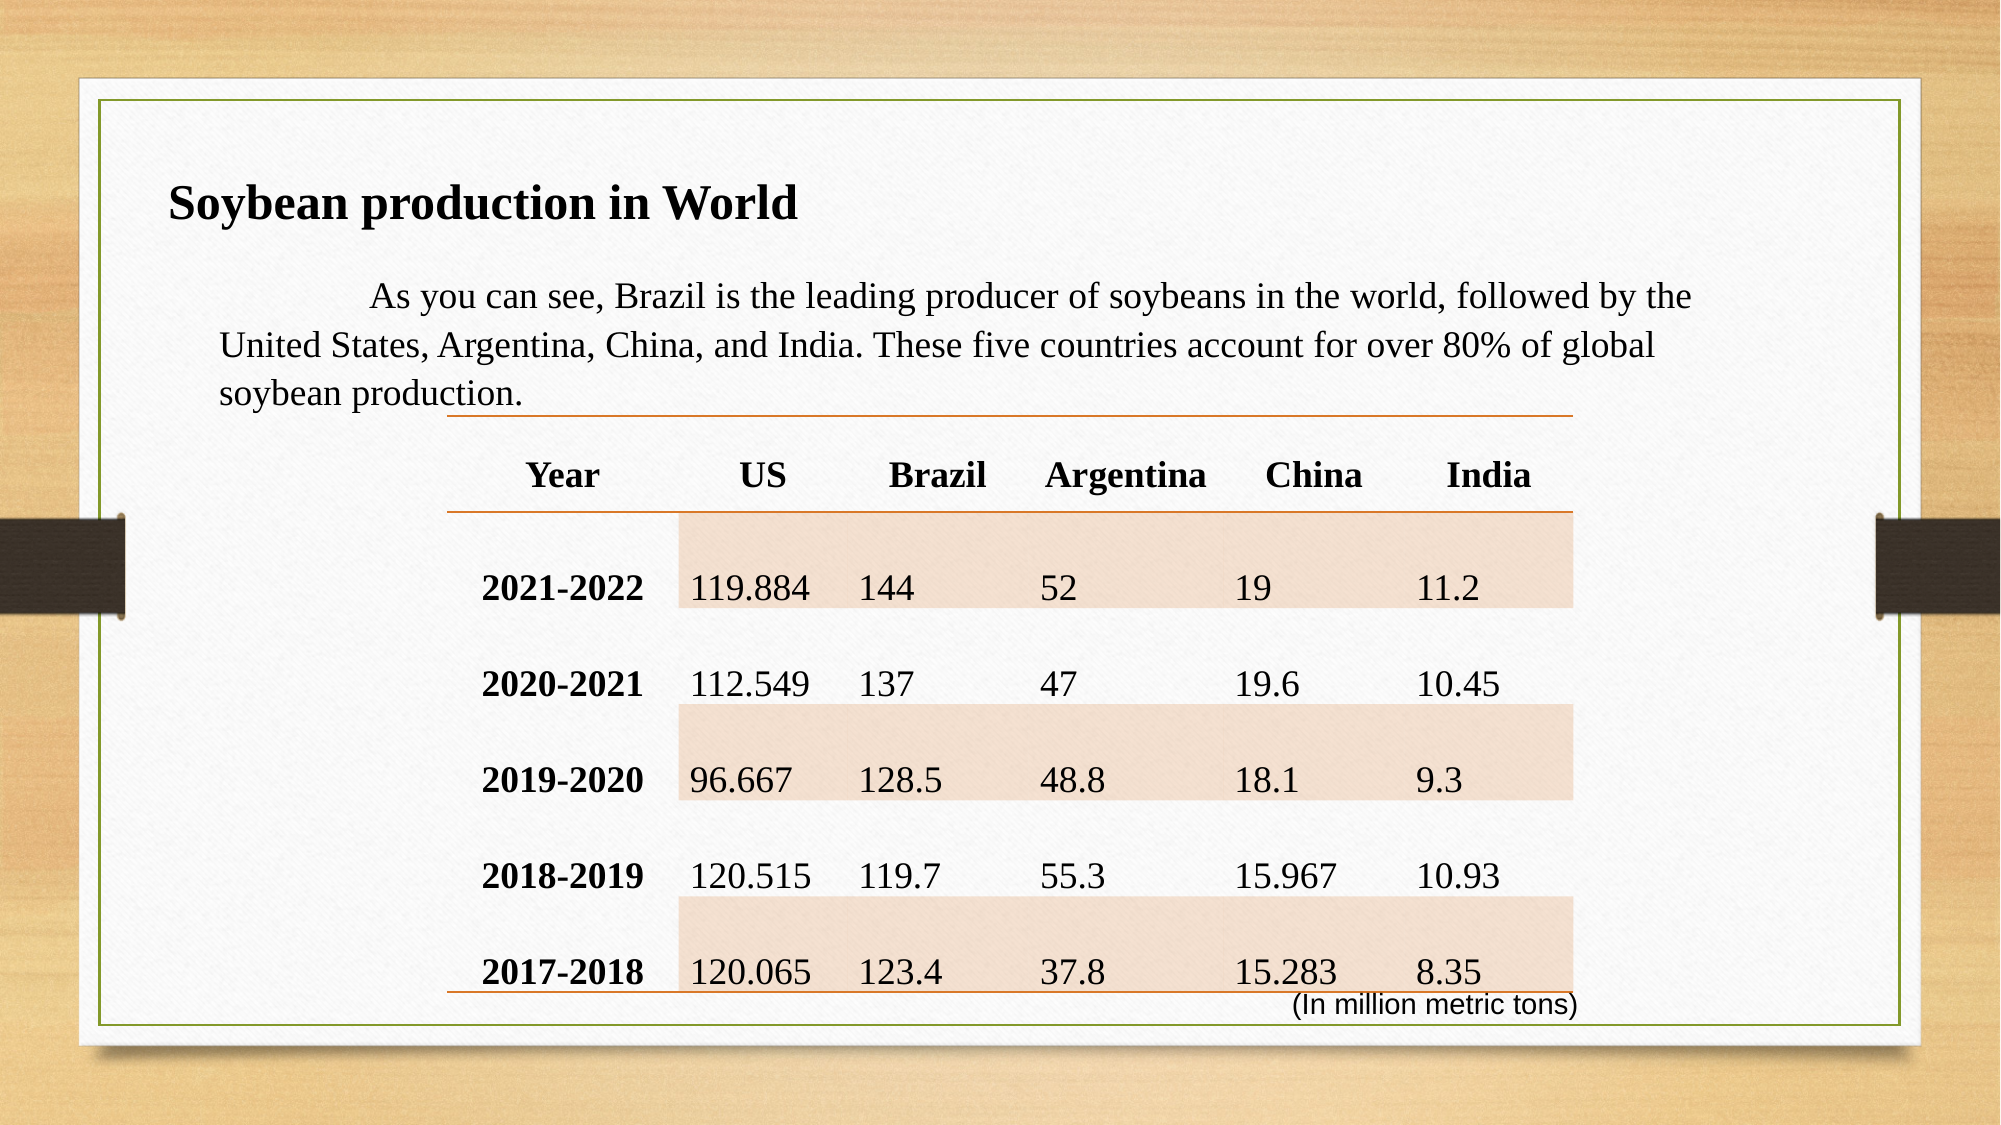

Soybean production in World
	As you can see, Brazil is the leading producer of soybeans in the world, followed by the United States, Argentina, China, and India. These five countries account for over 80% of global soybean production.

| Year | US | Brazil | Argentina | China | India |
| --- | --- | --- | --- | --- | --- |
| 2021-2022 | 119.884 | 144 | 52 | 19 | 11.2 |
| 2020-2021 | 112.549 | 137 | 47 | 19.6 | 10.45 |
| 2019-2020 | 96.667 | 128.5 | 48.8 | 18.1 | 9.3 |
| 2018-2019 | 120.515 | 119.7 | 55.3 | 15.967 | 10.93 |
| 2017-2018 | 120.065 | 123.4 | 37.8 | 15.283 | 8.35 |
(In million metric tons)